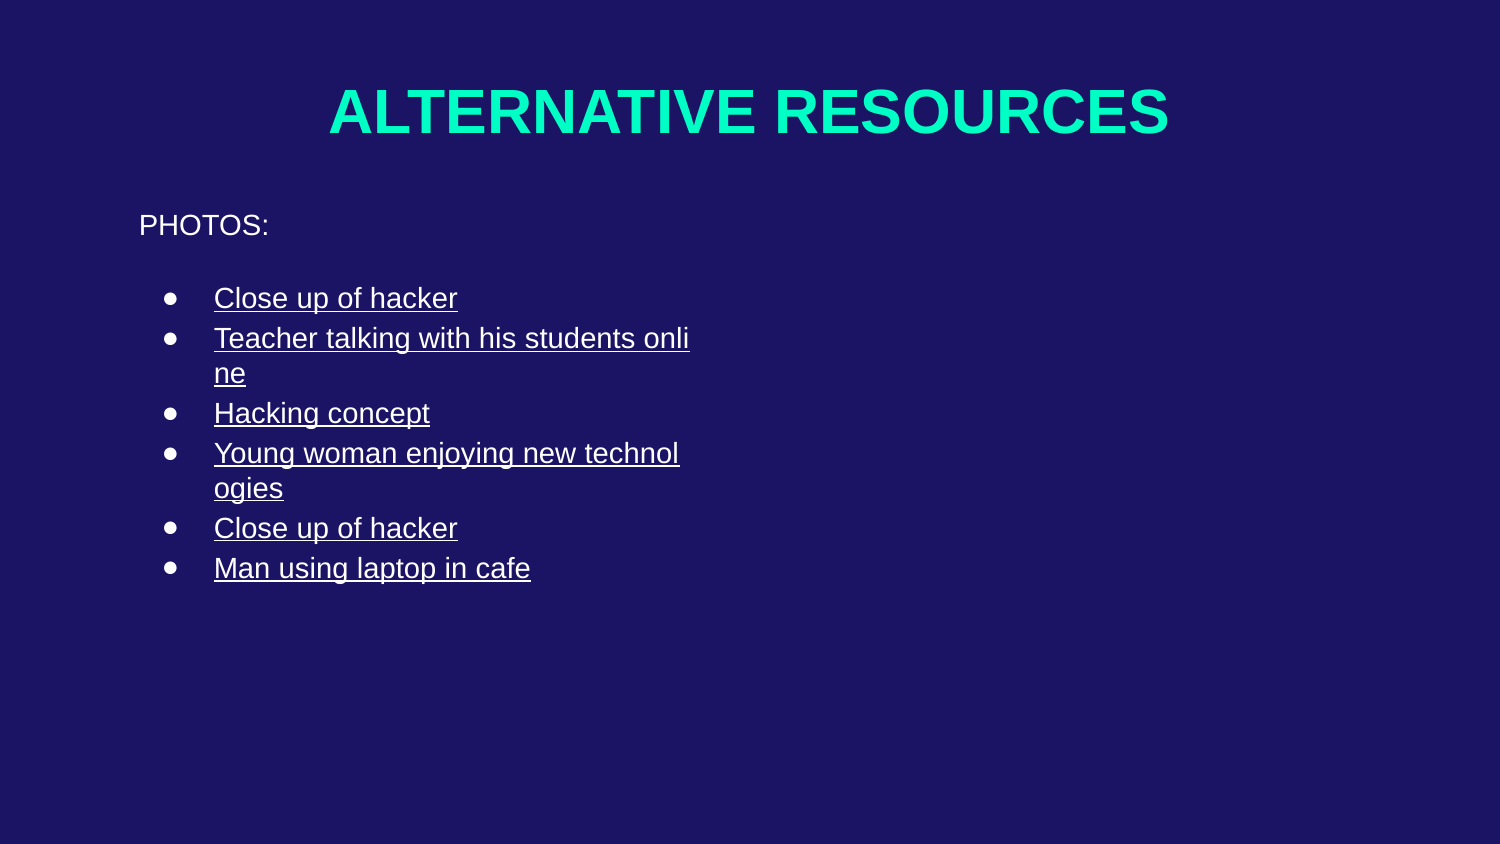

# ALTERNATIVE RESOURCES
PHOTOS:
Close up of hacker
Teacher talking with his students online
Hacking concept
Young woman enjoying new technologies
Close up of hacker
Man using laptop in cafe